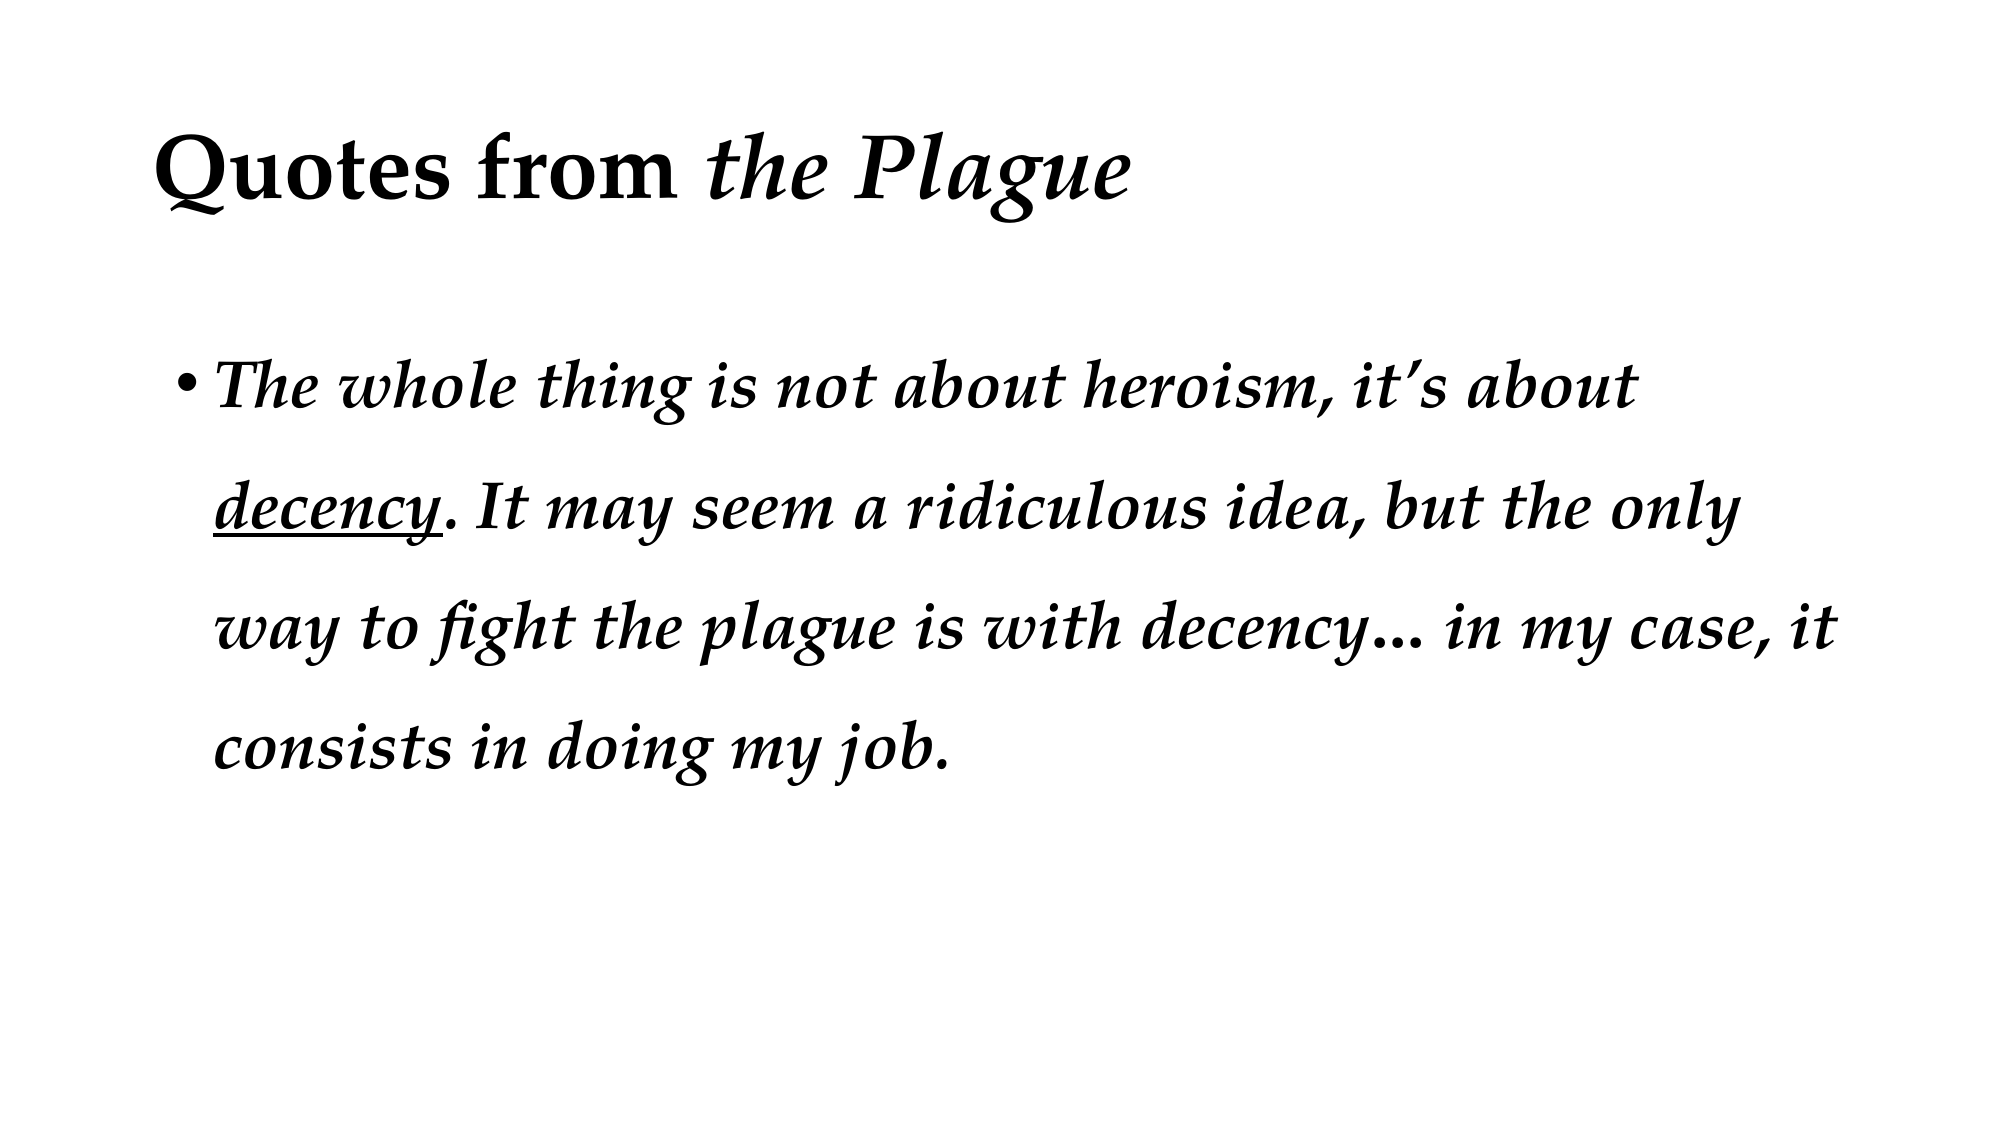

# Quotes from the Plague
The whole thing is not about heroism, it’s about decency. It may seem a ridiculous idea, but the only way to fight the plague is with decency… in my case, it consists in doing my job.